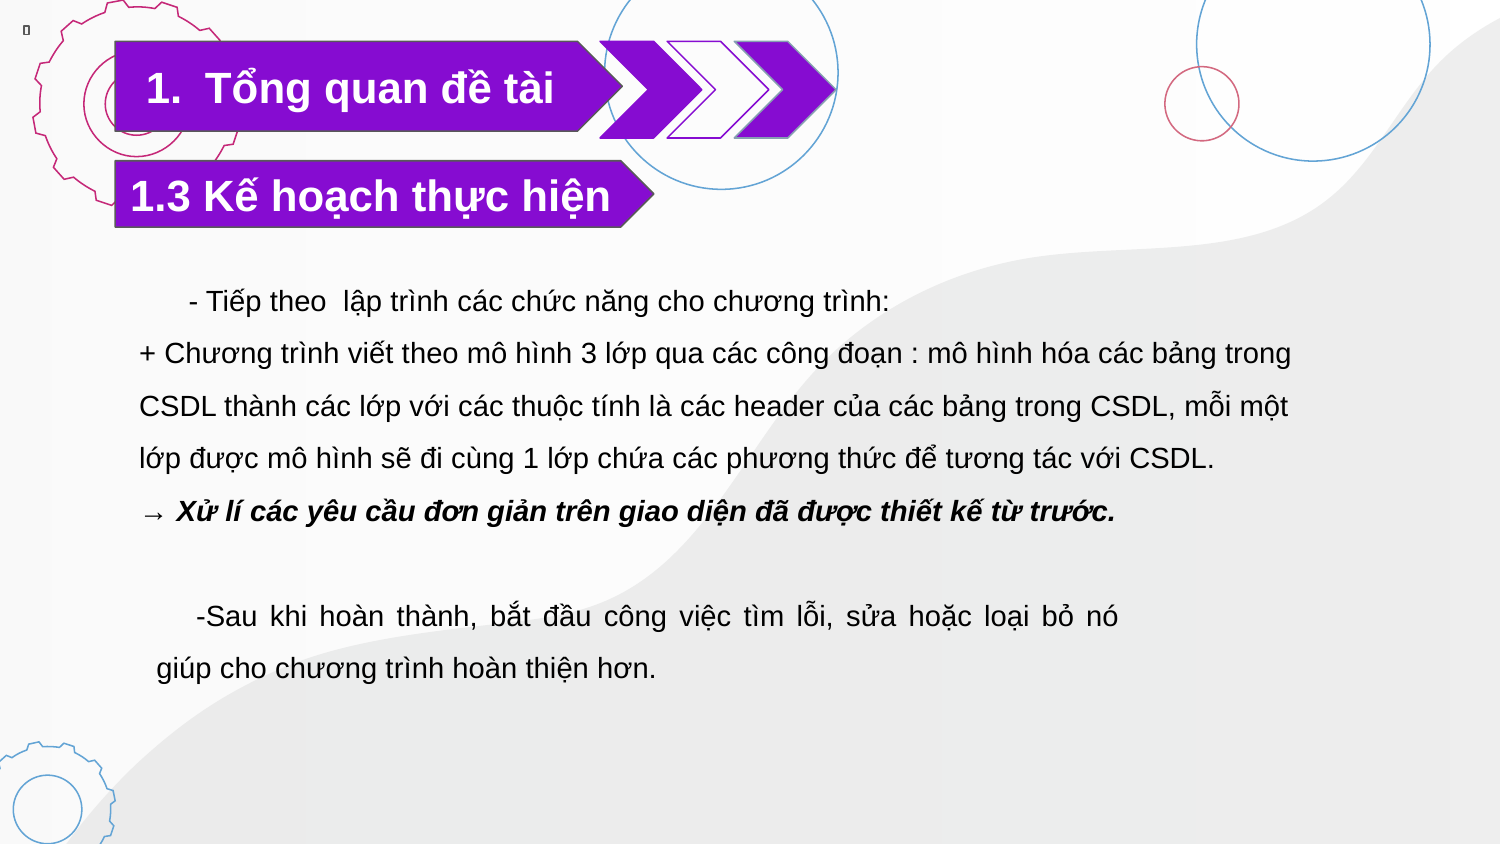

Tổng quan đề tài
1.3 Kế hoạch thực hiện
      - Tiếp theo  lập trình các chức năng cho chương trình:                                                    + Chương trình viết theo mô hình 3 lớp qua các công đoạn : mô hình hóa các bảng trong CSDL thành các lớp với các thuộc tính là các header của các bảng trong CSDL, mỗi một lớp được mô hình sẽ đi cùng 1 lớp chứa các phương thức để tương tác với CSDL.           → Xử lí các yêu cầu đơn giản trên giao diện đã được thiết kế từ trước.

-Sau khi hoàn thành, bắt đầu công việc tìm lỗi, sửa hoặc loại bỏ nó giúp cho chương trình hoàn thiện hơn.